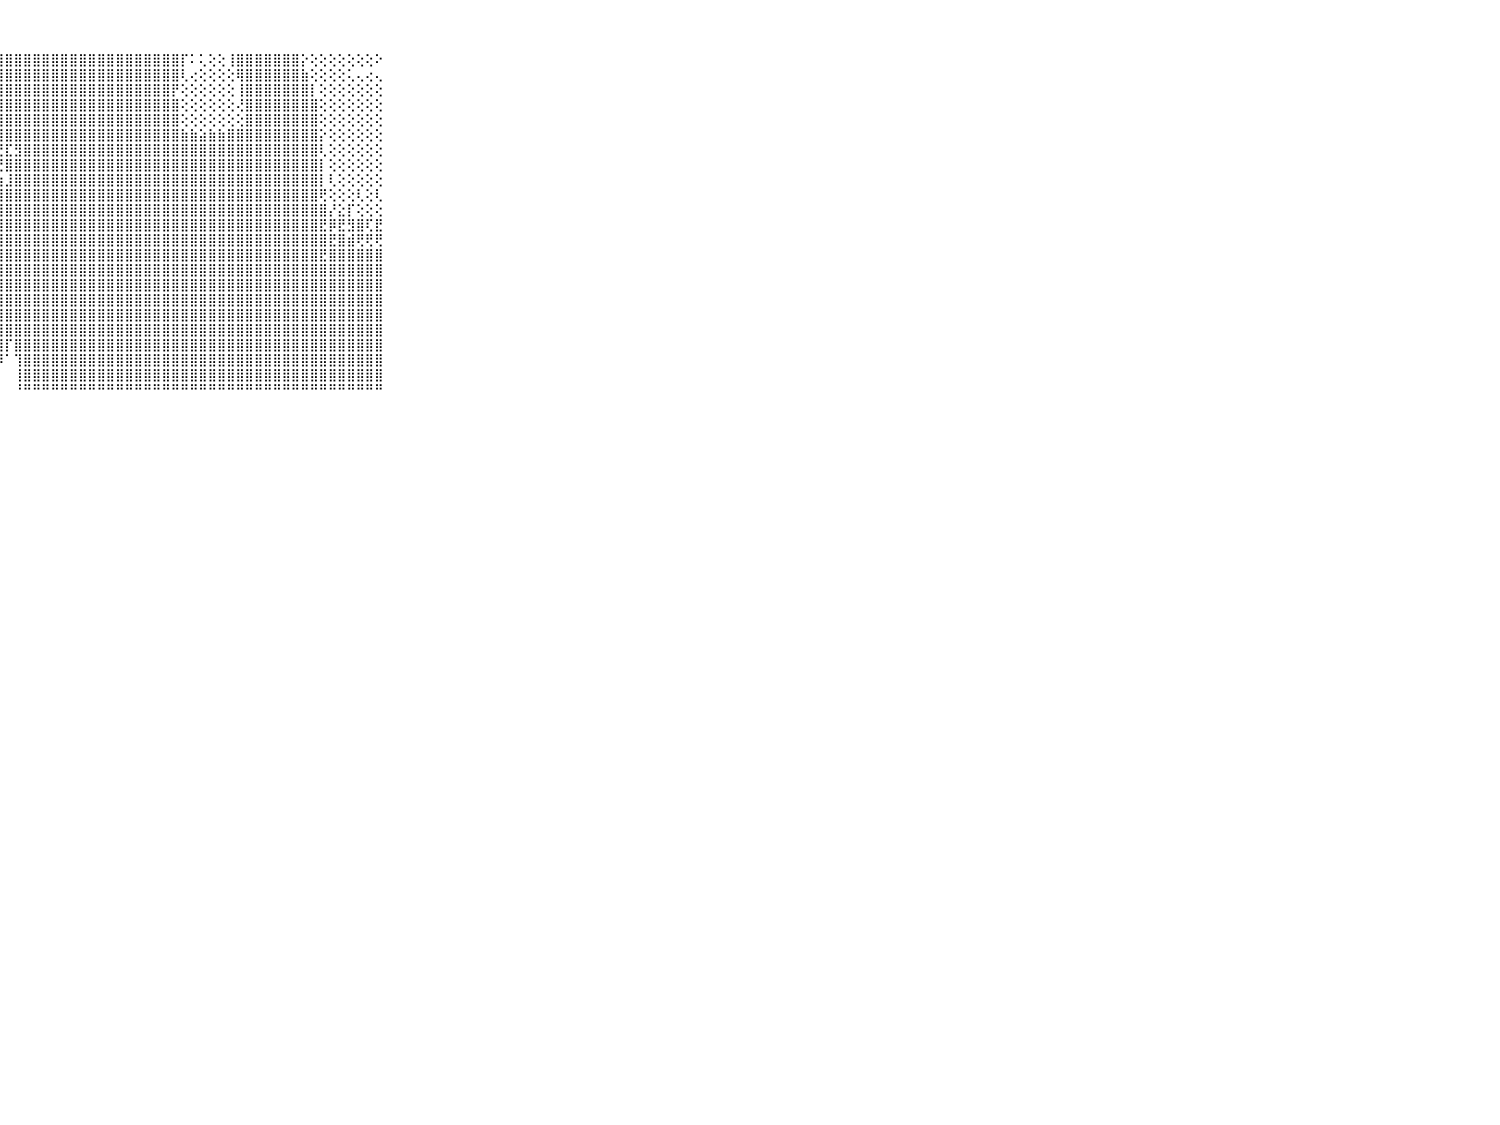

⠀⠀⠀⠀⠀⠀⠀⠀⠀⠀⠀⣿⣿⣿⣿⣿⣿⣿⣿⣿⣿⣿⣿⣿⣿⣿⣿⣿⣿⣿⣿⣿⣿⣿⣿⣿⣿⣿⣿⣿⣿⣿⣿⣿⣿⣿⣿⡏⠅⢅⢕⢕⢸⣿⣿⣿⣿⣿⣿⣿⡕⢕⢕⢕⢕⢕⢕⢕⠕⠀⠀⠀⠀⠀⠀⠀⠀⠀⠀⠀⠀
⠀⠀⠀⠀⠀⠀⠀⠀⠀⠀⠀⣿⣿⣿⣿⣿⣿⣿⣿⣿⣿⣿⣿⣿⣿⣿⣿⣿⣿⣿⣿⣿⣿⣿⣿⣿⣿⣿⣿⣿⣿⣿⣿⣿⣿⣿⣿⢇⢔⢕⢕⢕⢕⢿⣿⣿⣿⣿⣿⣿⣷⢕⢕⢕⢕⢅⢄⢔⢄⠀⠀⠀⠀⠀⠀⠀⠀⠀⠀⠀⠀
⠀⠀⠀⠀⠀⠀⠀⠀⠀⠀⠀⣿⣿⣿⣿⣿⣿⣿⣿⣿⣿⣿⣿⣿⣿⣿⣿⣿⣿⣿⣿⣿⣿⣿⣿⣿⣿⣿⣿⣿⣿⣿⣿⣿⣿⣿⡟⢕⢕⢕⢕⢕⢕⢸⣿⣿⣿⣿⣿⣿⣿⡇⢕⢕⢕⢕⢕⢕⢕⠀⠀⠀⠀⠀⠀⠀⠀⠀⠀⠀⠀
⠀⠀⠀⠀⠀⠀⠀⠀⠀⠀⠀⣿⣿⣿⣿⣿⣿⣿⣿⣿⣿⣿⣿⣿⣿⣿⣿⣿⣿⣿⣿⣿⣿⣿⣿⣿⣿⣿⣿⣿⣿⣿⣿⣿⣿⣿⣿⢕⢕⢕⢕⢕⢕⢜⣿⣿⣿⣿⣿⣿⣿⣿⢕⢕⢕⢕⢕⢕⢕⠀⠀⠀⠀⠀⠀⠀⠀⠀⠀⠀⠀
⠀⠀⠀⠀⠀⠀⠀⠀⠀⠀⠀⣿⣿⣿⣿⣿⣿⣿⣿⣿⣿⣿⣿⣿⣿⣿⣿⣿⣿⣿⣿⣿⣿⣿⣿⣿⣿⣿⣿⣿⣿⣿⣿⣿⣿⣿⣿⢕⢕⢕⢕⢕⢕⢕⣿⣿⣿⣿⣿⣿⣿⣿⢕⢕⢕⢕⢕⢕⢕⠀⠀⠀⠀⠀⠀⠀⠀⠀⠀⠀⠀
⠀⠀⠀⠀⠀⠀⠀⠀⠀⠀⠀⣻⣿⣿⣿⣿⣿⣿⢿⢿⠟⢙⢙⢙⢻⣿⣿⣿⣿⣿⣿⣿⣿⣿⣿⣿⣿⣿⣿⣿⣿⣿⣿⣿⣿⣿⣿⣷⣷⣵⣷⣷⣿⣿⣿⣿⣿⣿⣿⣿⣿⣿⡕⢕⢕⢕⢕⢕⢕⠀⠀⠀⠀⠀⠀⠀⠀⠀⠀⠀⠀
⠀⠀⠀⠀⠀⠀⠀⠀⠀⠀⠀⣿⣿⣿⣿⡿⢟⠁⠀⢀⢕⢕⣇⣔⣵⣻⣼⣝⣏⣻⣿⣿⣿⣿⣿⣿⣿⣿⣿⣿⣿⣿⣿⣿⣿⣿⣿⣿⣿⣿⣿⣿⣿⣿⣿⣿⣿⣿⣿⣿⣿⣿⢇⢕⢕⢕⢕⢕⢕⠀⠀⠀⠀⠀⠀⠀⠀⠀⠀⠀⠀
⠀⠀⠀⠀⠀⠀⠀⠀⠀⠀⠀⣿⣿⣿⢿⢕⢔⢕⡅⢱⢇⢛⢑⠑⢁⢕⢕⢜⣿⣿⣿⣿⣿⣿⣿⣿⣿⣿⣿⣿⣿⣿⣿⣿⣿⣿⣿⣿⣿⣿⣿⣿⣿⣿⣿⣿⣿⣿⣿⣿⣿⣿⡇⢕⢕⢕⢕⢕⢕⠀⠀⠀⠀⠀⠀⠀⠀⠀⠀⠀⠀
⠀⠀⠀⠀⠀⠀⠀⠀⠀⠀⠀⣿⣿⣟⢱⢧⢕⣸⢟⢕⢕⢕⢕⢕⢕⢕⣵⢵⣸⣿⣿⣿⣿⣿⣿⣿⣿⣿⣿⣿⣿⣿⣿⣿⣿⣿⣿⣿⣿⣿⣿⣿⣿⣿⣿⣿⣿⣿⣿⣿⣿⣿⡇⢇⢕⢕⢕⢕⢕⠀⠀⠀⠀⠀⠀⠀⠀⠀⠀⠀⠀
⠀⠀⠀⠀⠀⠀⠀⠀⠀⠀⠀⣿⣿⡟⢕⢜⣿⣷⣷⣾⣷⣷⣷⣵⣵⣵⣽⣿⣿⣿⣿⣿⣿⣿⣿⣿⣿⣿⣿⣿⣿⣿⣿⣿⣿⣿⣿⣿⣿⣿⣿⣿⣿⣿⣿⣿⣿⣿⣿⣿⣿⣿⢟⢕⢕⢕⢇⢕⢇⠀⠀⠀⠀⠀⠀⠀⠀⠀⠀⠀⠀
⠀⠀⠀⠀⠀⠀⠀⠀⠀⠀⠀⣿⣿⡇⢕⢱⣾⣿⣿⣿⣿⣿⣿⣿⣿⣿⣿⣿⣿⣿⣿⣿⣿⣿⣿⣿⣿⣿⣿⣿⣿⣿⣿⣿⣿⣿⣿⣿⣿⣿⣿⣿⣿⣿⣿⣿⣿⣿⣿⣿⣿⣿⣿⡜⣕⡏⢕⢕⢕⠀⠀⠀⠀⠀⠀⠀⠀⠀⠀⠀⠀
⠀⠀⠀⠀⠀⠀⠀⠀⠀⠀⠀⢿⣿⡇⢕⣸⣿⣿⣿⣿⣿⣿⣿⣿⣿⣿⣿⣿⣿⣿⣿⣿⣿⣿⣿⣿⣿⣿⣿⣿⣿⣿⣿⣿⣿⣿⣿⣿⣿⣿⣿⣿⣿⣿⣿⣿⣿⣿⣿⣿⣿⣿⣟⡿⣟⣻⣿⢏⣟⠀⠀⠀⠀⠀⠀⠀⠀⠀⠀⠀⠀
⠀⠀⠀⠀⠀⠀⠀⠀⠀⠀⠀⣿⣿⡇⢕⣸⣿⣿⣿⣿⣿⣿⣿⣿⣿⣿⣿⣿⣿⣿⣿⣿⣿⣿⣿⣿⣿⣿⣿⣿⣿⣿⣿⣿⣿⣿⣿⣿⣿⣿⣿⣿⣿⣿⣿⣿⣿⣿⣿⣿⣿⣿⣿⣟⣿⣾⢟⢟⢟⠀⠀⠀⠀⠀⠀⠀⠀⠀⠀⠀⠀
⠀⠀⠀⠀⠀⠀⠀⠀⠀⠀⠀⣿⣿⣿⡕⣿⣿⣿⣿⣿⣿⣿⣿⣿⣿⣿⡿⢿⣿⣿⣿⣿⣿⣿⣿⣿⣿⣿⣿⣿⣿⣿⣿⣿⣿⣿⣿⣿⣿⣿⣿⣿⣿⣿⣿⣿⣿⣿⣿⣿⣿⣿⣟⣿⣿⣿⣿⣿⣿⠀⠀⠀⠀⠀⠀⠀⠀⠀⠀⠀⠀
⠀⠀⠀⠀⠀⠀⠀⠀⠀⠀⠀⣿⣿⣿⣿⣿⣿⣿⣿⣿⣿⣿⣿⣿⣿⣿⣿⣿⣿⣿⣿⣿⣿⣿⣿⣿⣿⣿⣿⣿⣿⣿⣿⣿⣿⣿⣿⣿⣿⣿⣿⣿⣿⣿⣿⣿⣿⣿⣿⣿⣿⣿⣿⣿⣿⣿⣿⣿⣿⠀⠀⠀⠀⠀⠀⠀⠀⠀⠀⠀⠀
⠀⠀⠀⠀⠀⠀⠀⠀⠀⠀⠀⣿⣿⣿⣿⣿⣿⣿⣿⣿⣿⣿⣿⣿⣿⣿⣿⣿⣿⣿⣿⣿⣿⣿⣿⣿⣿⣿⣿⣿⣿⣿⣿⣿⣿⣿⣿⣿⣿⣿⣿⣿⣿⣿⣿⣿⣿⣿⣿⣿⣿⣿⣿⣿⣿⣿⣿⣿⣿⠀⠀⠀⠀⠀⠀⠀⠀⠀⠀⠀⠀
⠀⠀⠀⠀⠀⠀⠀⠀⠀⠀⠀⣿⣿⣿⣿⣿⣿⣿⣿⣿⣿⣿⣿⣟⣽⣿⣿⣿⣿⣿⣿⣿⣿⣿⣿⣿⣿⣿⣿⣿⣿⣿⣿⣿⣿⣿⣿⣿⣿⣿⣿⣿⣿⣿⣿⣿⣿⣿⣿⣿⣿⣿⣿⣿⣿⣿⣿⣿⣿⠀⠀⠀⠀⠀⠀⠀⠀⠀⠀⠀⠀
⠀⠀⠀⠀⠀⠀⠀⠀⠀⠀⠀⣿⣿⣿⣿⣿⣿⣿⣿⣿⣿⣿⣿⣿⣿⢿⣿⣿⣿⣿⣿⣿⣿⣿⣿⣿⣿⣿⣿⣿⣿⣿⣿⣿⣿⣿⣿⣿⣿⣿⣿⣿⣿⣿⣿⣿⣿⣿⣿⣿⣿⣿⣿⣿⣿⣿⣿⣿⣿⠀⠀⠀⠀⠀⠀⠀⠀⠀⠀⠀⠀
⠀⠀⠀⠀⠀⠀⠀⠀⠀⠀⠀⣿⣿⣿⣿⣿⣿⣿⣿⣿⣿⣿⣷⣿⣷⣿⣿⣿⣿⣿⣿⣿⣿⣿⣿⣿⣿⣿⣿⣿⣿⣿⣿⣿⣿⣿⣿⣿⣿⣿⣿⣿⣿⣿⣿⣿⣿⣿⣿⣿⣿⣿⣿⣿⣿⣿⣿⣿⣿⠀⠀⠀⠀⠀⠀⠀⠀⠀⠀⠀⠀
⠀⠀⠀⠀⠀⠀⠀⠀⠀⠀⠀⣿⣿⡿⠏⢸⣿⣿⣿⣿⣿⣿⣿⣿⣿⣿⣿⣿⡏⣿⣿⣿⣿⣿⣿⣿⣿⣿⣿⣿⣿⣿⣿⣿⣿⣿⣿⣿⣿⣿⣿⣿⣿⣿⣿⣿⣿⣿⣿⣿⣿⣿⣿⣿⣿⣿⣿⣿⣿⠀⠀⠀⠀⠀⠀⠀⠀⠀⠀⠀⠀
⠀⠀⠀⠀⠀⠀⠀⠀⠀⠀⠀⣿⣿⠇⢄⢕⢿⣿⣿⣿⣿⣿⣿⣿⣿⣿⣿⡿⠁⢹⣿⣿⣿⣿⣿⣿⣿⣿⣿⣿⣿⣿⣿⣿⣿⣿⣿⣿⣿⣿⣿⣿⣿⣿⣿⣿⣿⣿⣿⣿⣿⣿⣿⣿⣿⣿⣿⣿⣿⠀⠀⠀⠀⠀⠀⠀⠀⠀⠀⠀⠀
⠀⠀⠀⠀⠀⠀⠀⠀⠀⠀⠀⣿⡿⠀⠕⢁⠜⢻⣿⣿⣇⢝⢝⣽⢿⠟⠙⠁⠀⢸⣿⣿⣿⣿⣿⣿⣿⣿⣿⣿⣿⣿⣿⣿⣿⣿⣿⣿⣿⣿⣿⣿⣿⣿⣿⣿⣿⣿⣿⣿⣿⣿⣿⣿⣿⣿⣿⣿⣿⠀⠀⠀⠀⠀⠀⠀⠀⠀⠀⠀⠀
⠀⠀⠀⠀⠀⠀⠀⠀⠀⠀⠀⠛⠓⠀⠐⠁⠀⠑⠘⠛⠛⠓⠑⠁⠀⠀⠀⠀⠀⠘⠛⠛⠛⠛⠛⠛⠛⠛⠛⠛⠛⠛⠛⠛⠛⠛⠛⠛⠛⠛⠛⠛⠛⠛⠛⠛⠛⠛⠛⠛⠛⠛⠛⠛⠛⠛⠛⠛⠛⠀⠀⠀⠀⠀⠀⠀⠀⠀⠀⠀⠀